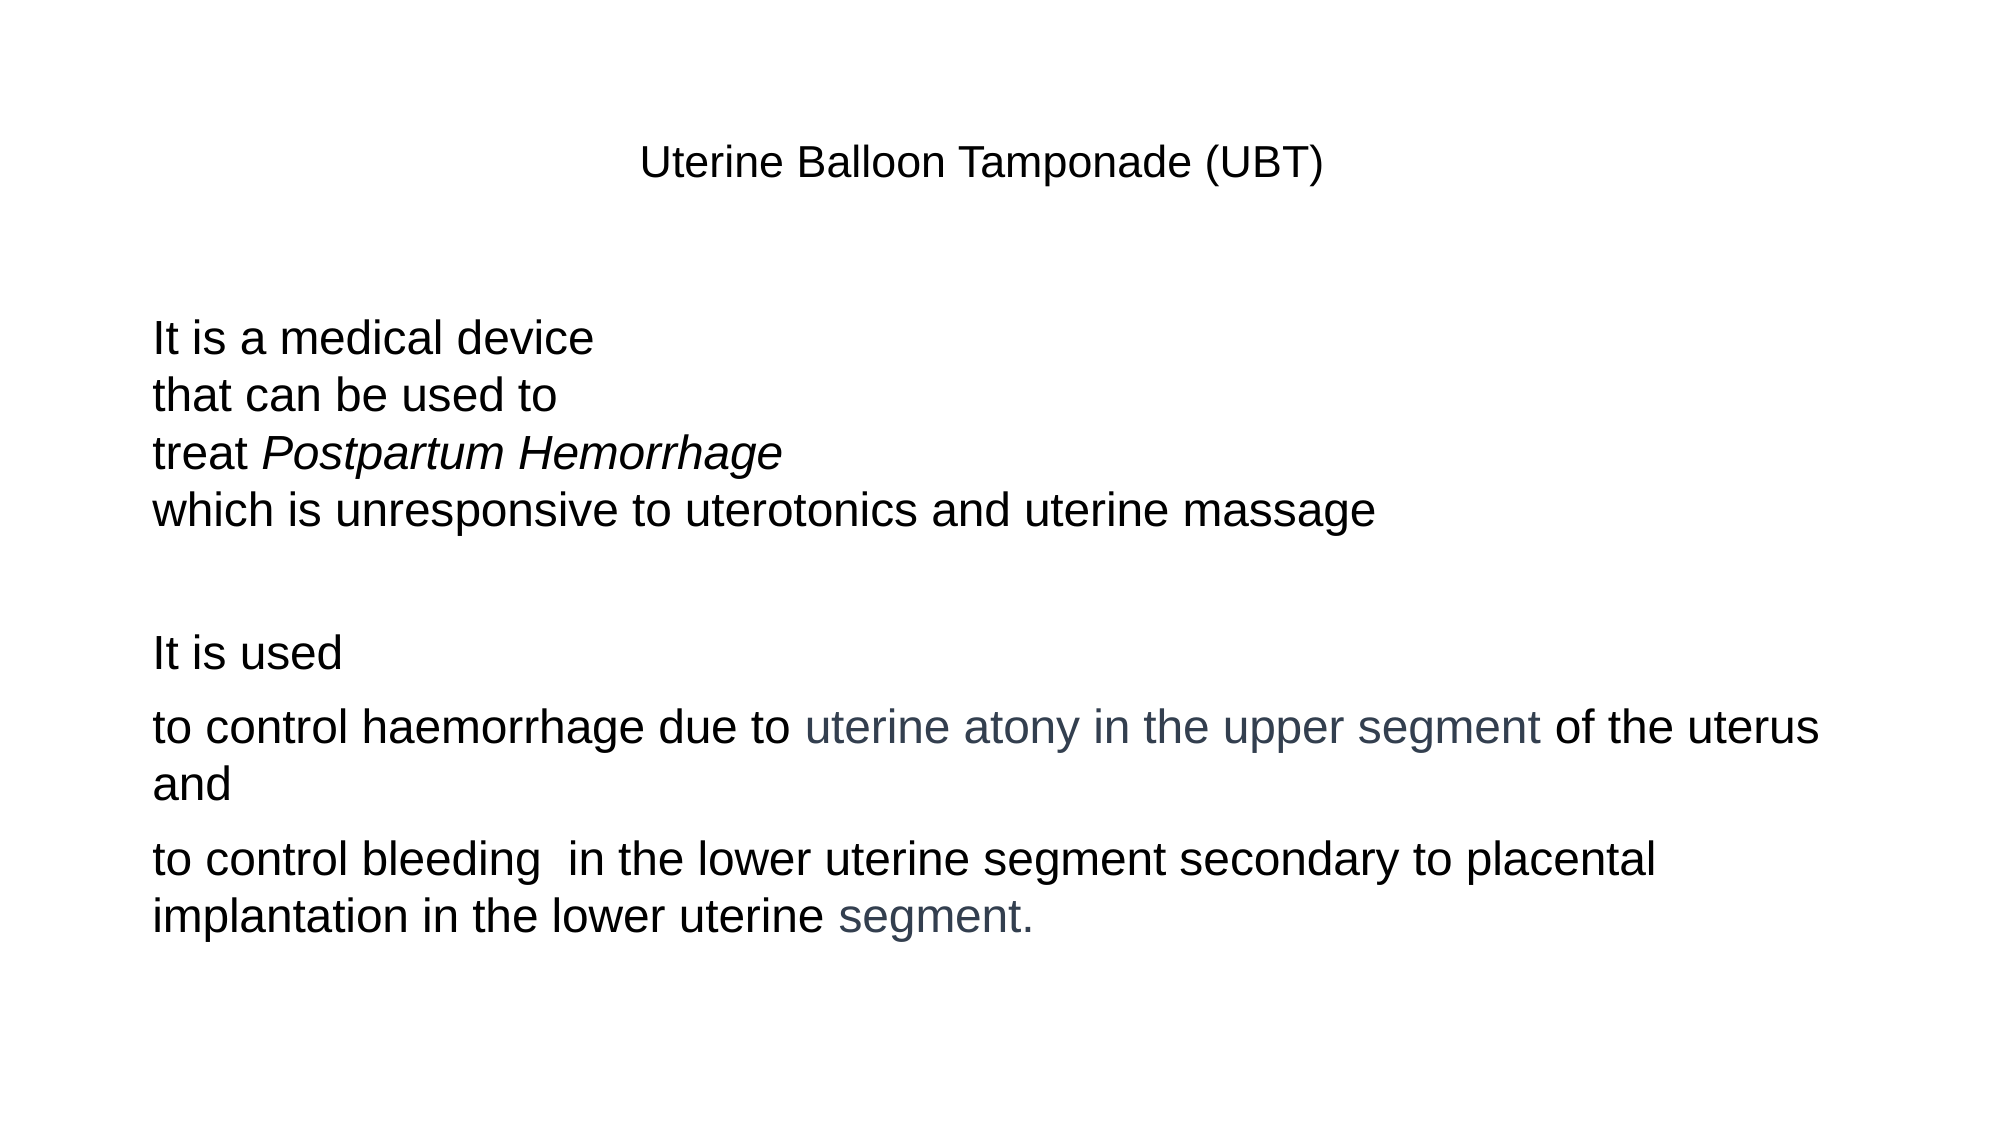

# Uterine Balloon Tamponade (UBT)
It is a medical device
that can be used to
treat Postpartum Hemorrhage
which is unresponsive to uterotonics and uterine massage

It is used
to control haemorrhage due to uterine atony in the upper segment of the uterus and
to control bleeding  in the lower uterine segment secondary to placental implantation in the lower uterine segment.